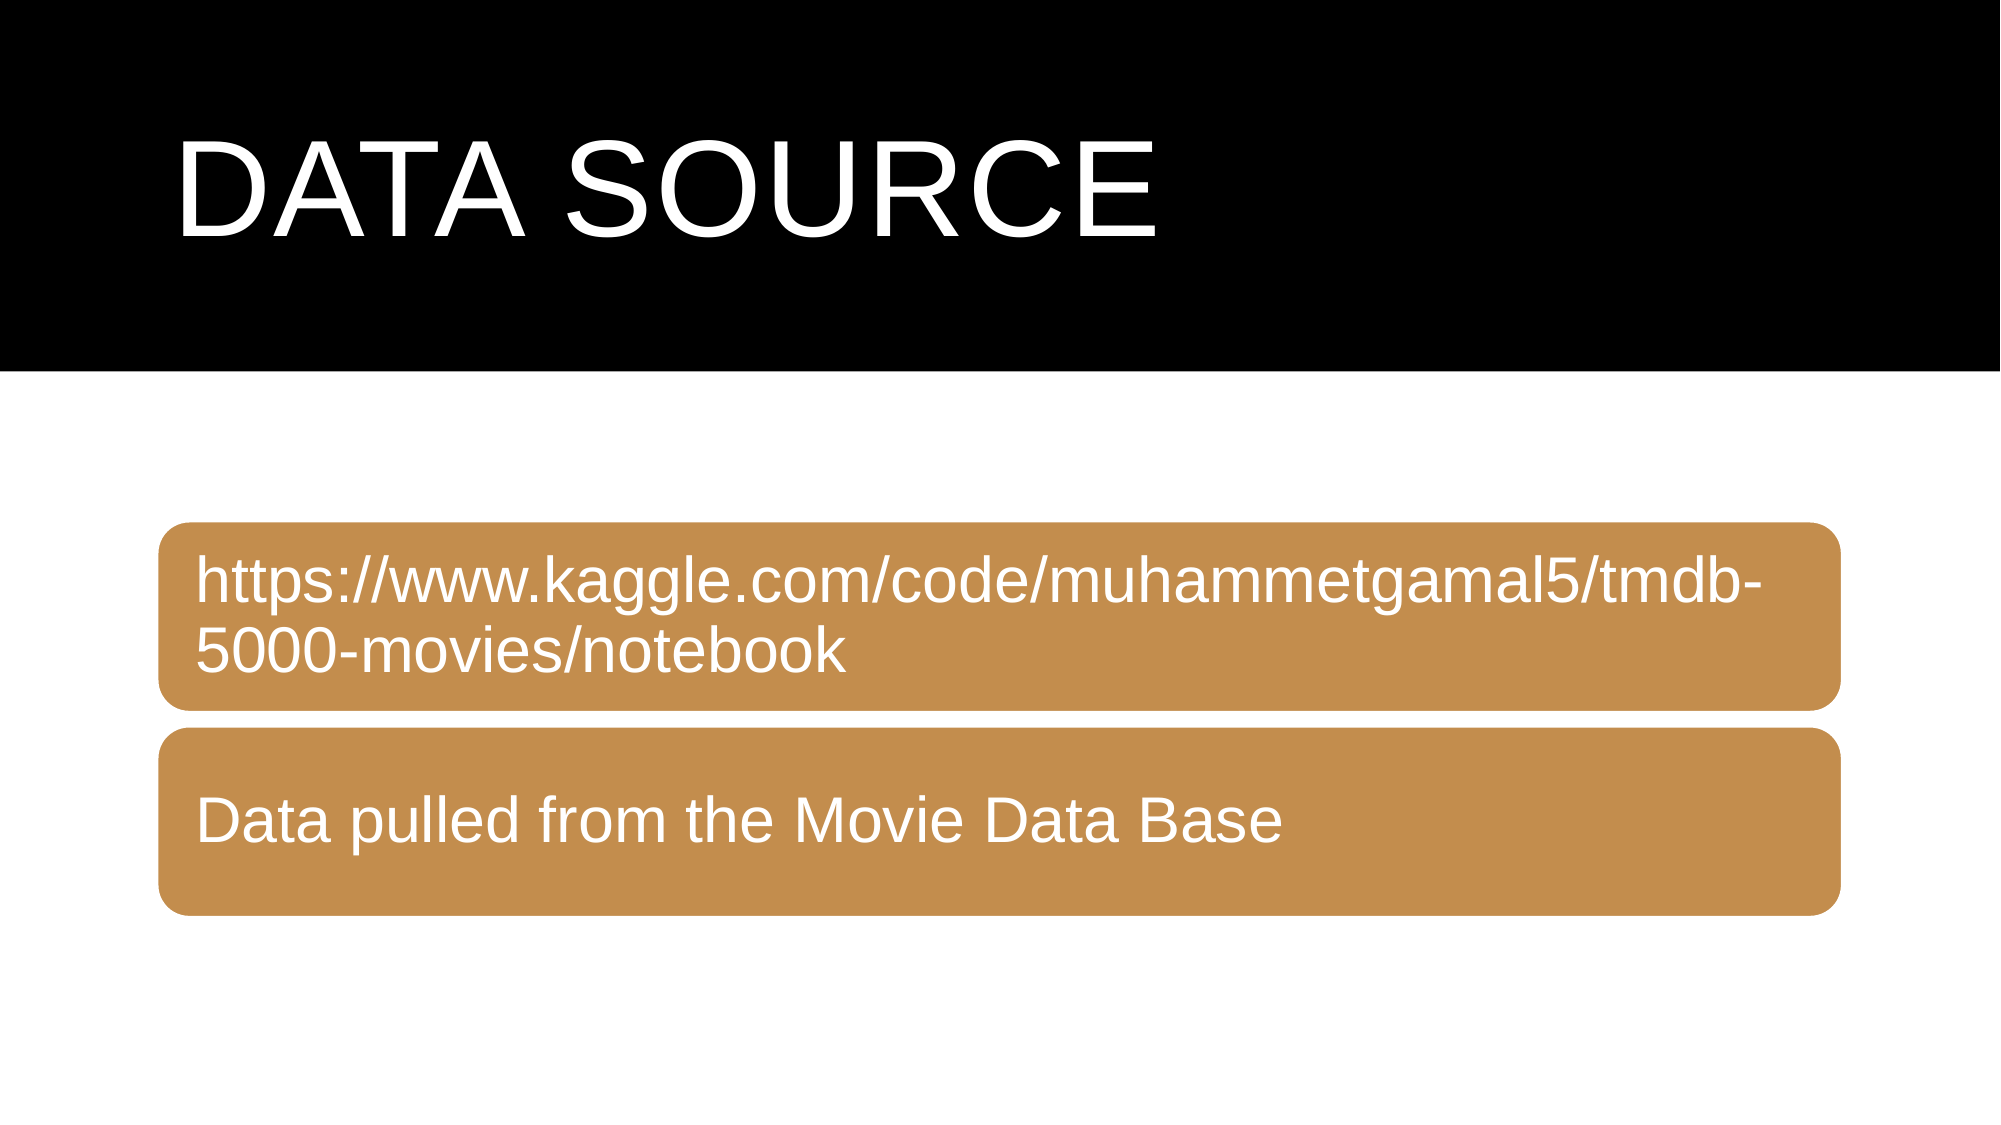

# Data Source
https://www.kaggle.com/code/muhammetgamal5/tmdb-5000-movies/notebook
Data pulled from the Movie Data Base